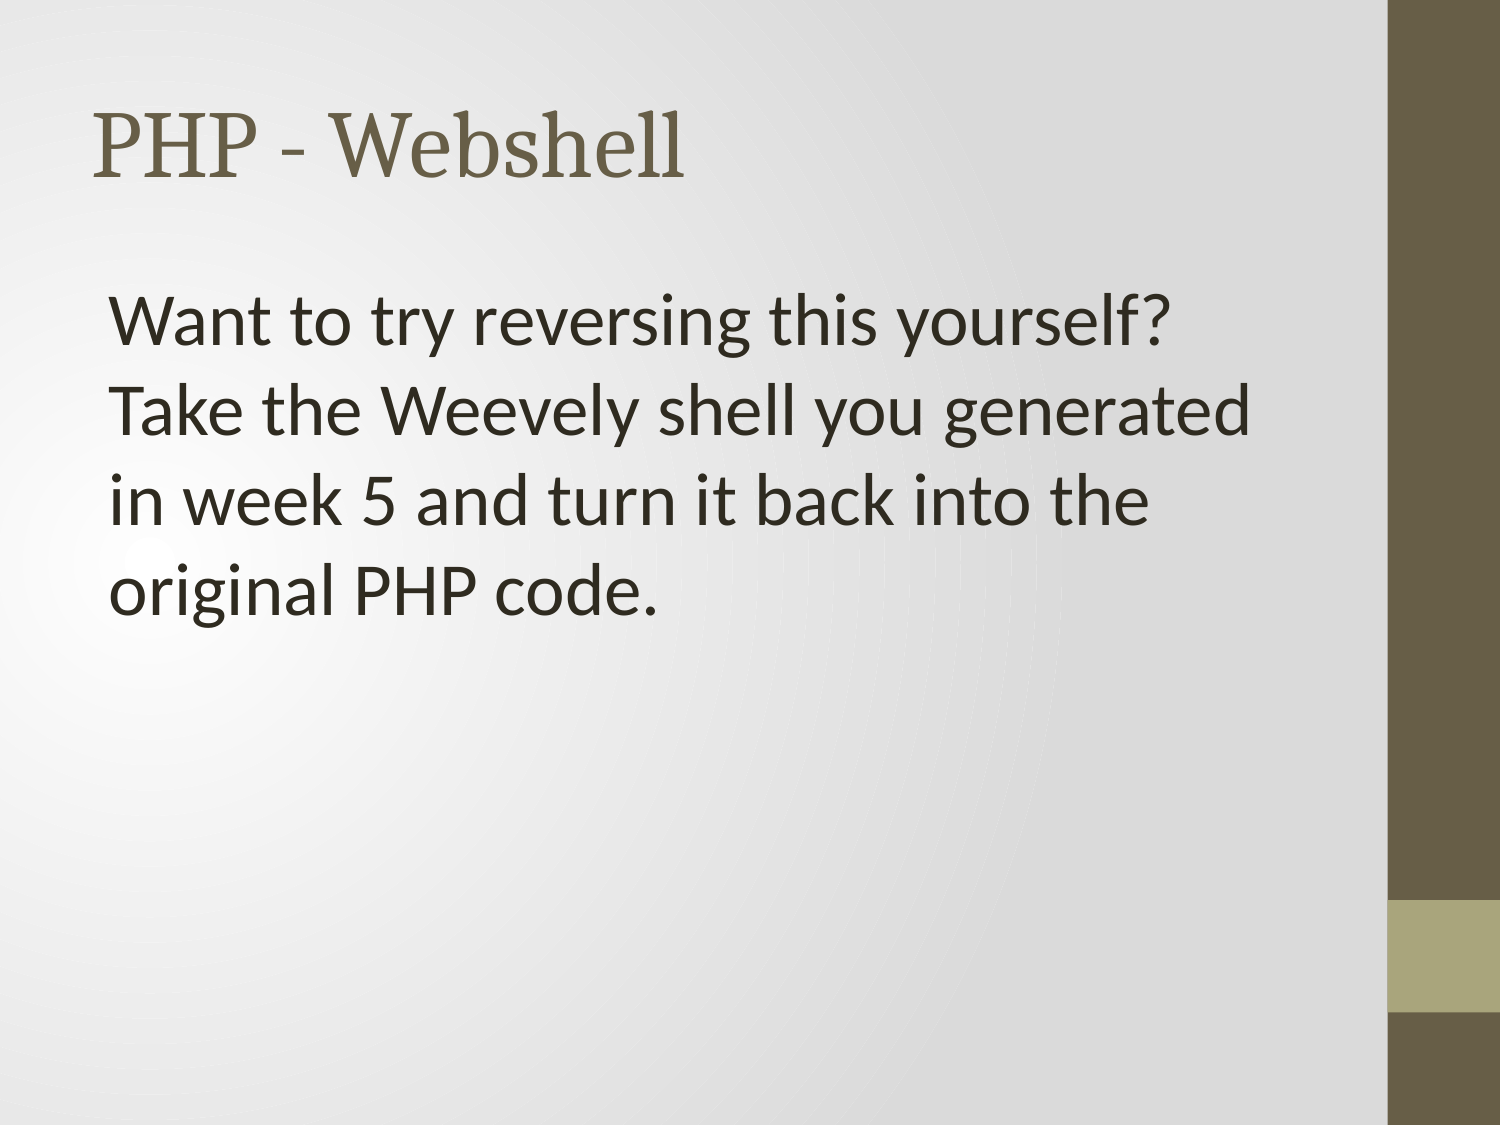

# PHP - Webshell
Want to try reversing this yourself?  Take the Weevely shell you generated in week 5 and turn it back into the original PHP code.